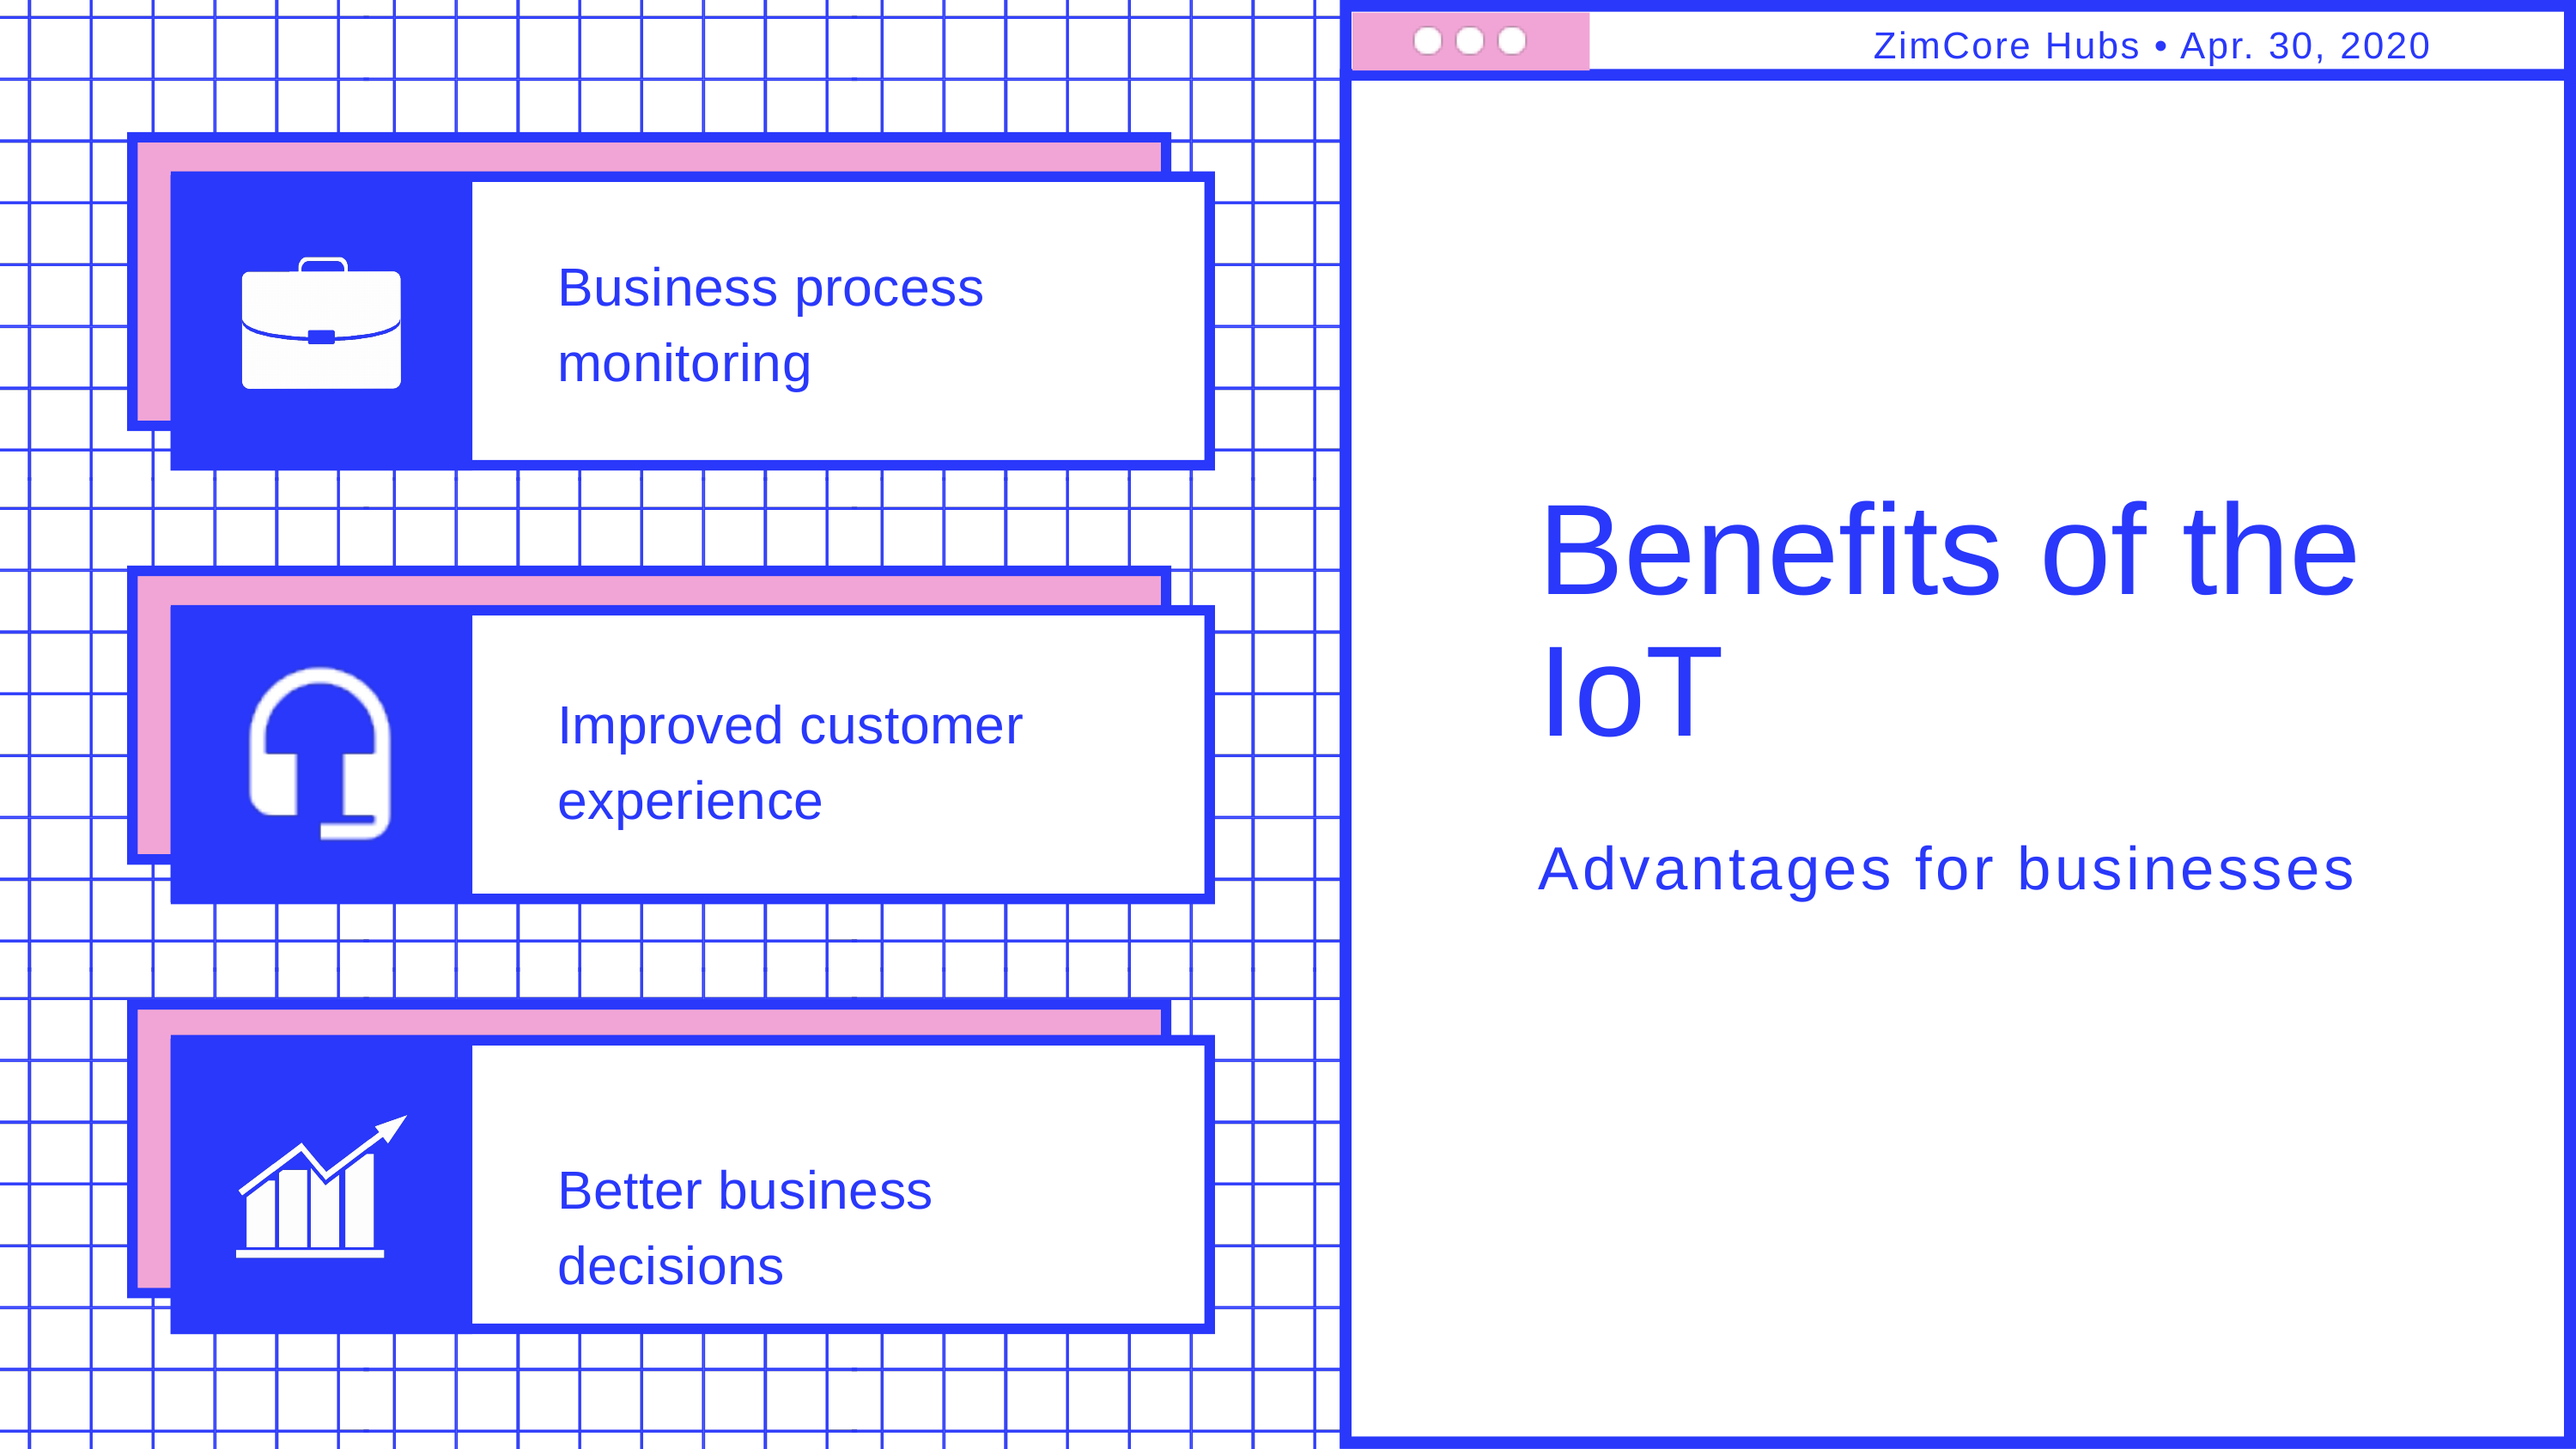

ZimCore Hubs • Apr. 30, 2020

Business process monitoring
Benefits of the IoT
Advantages for businesses

Improved customer experience

Better business decisions